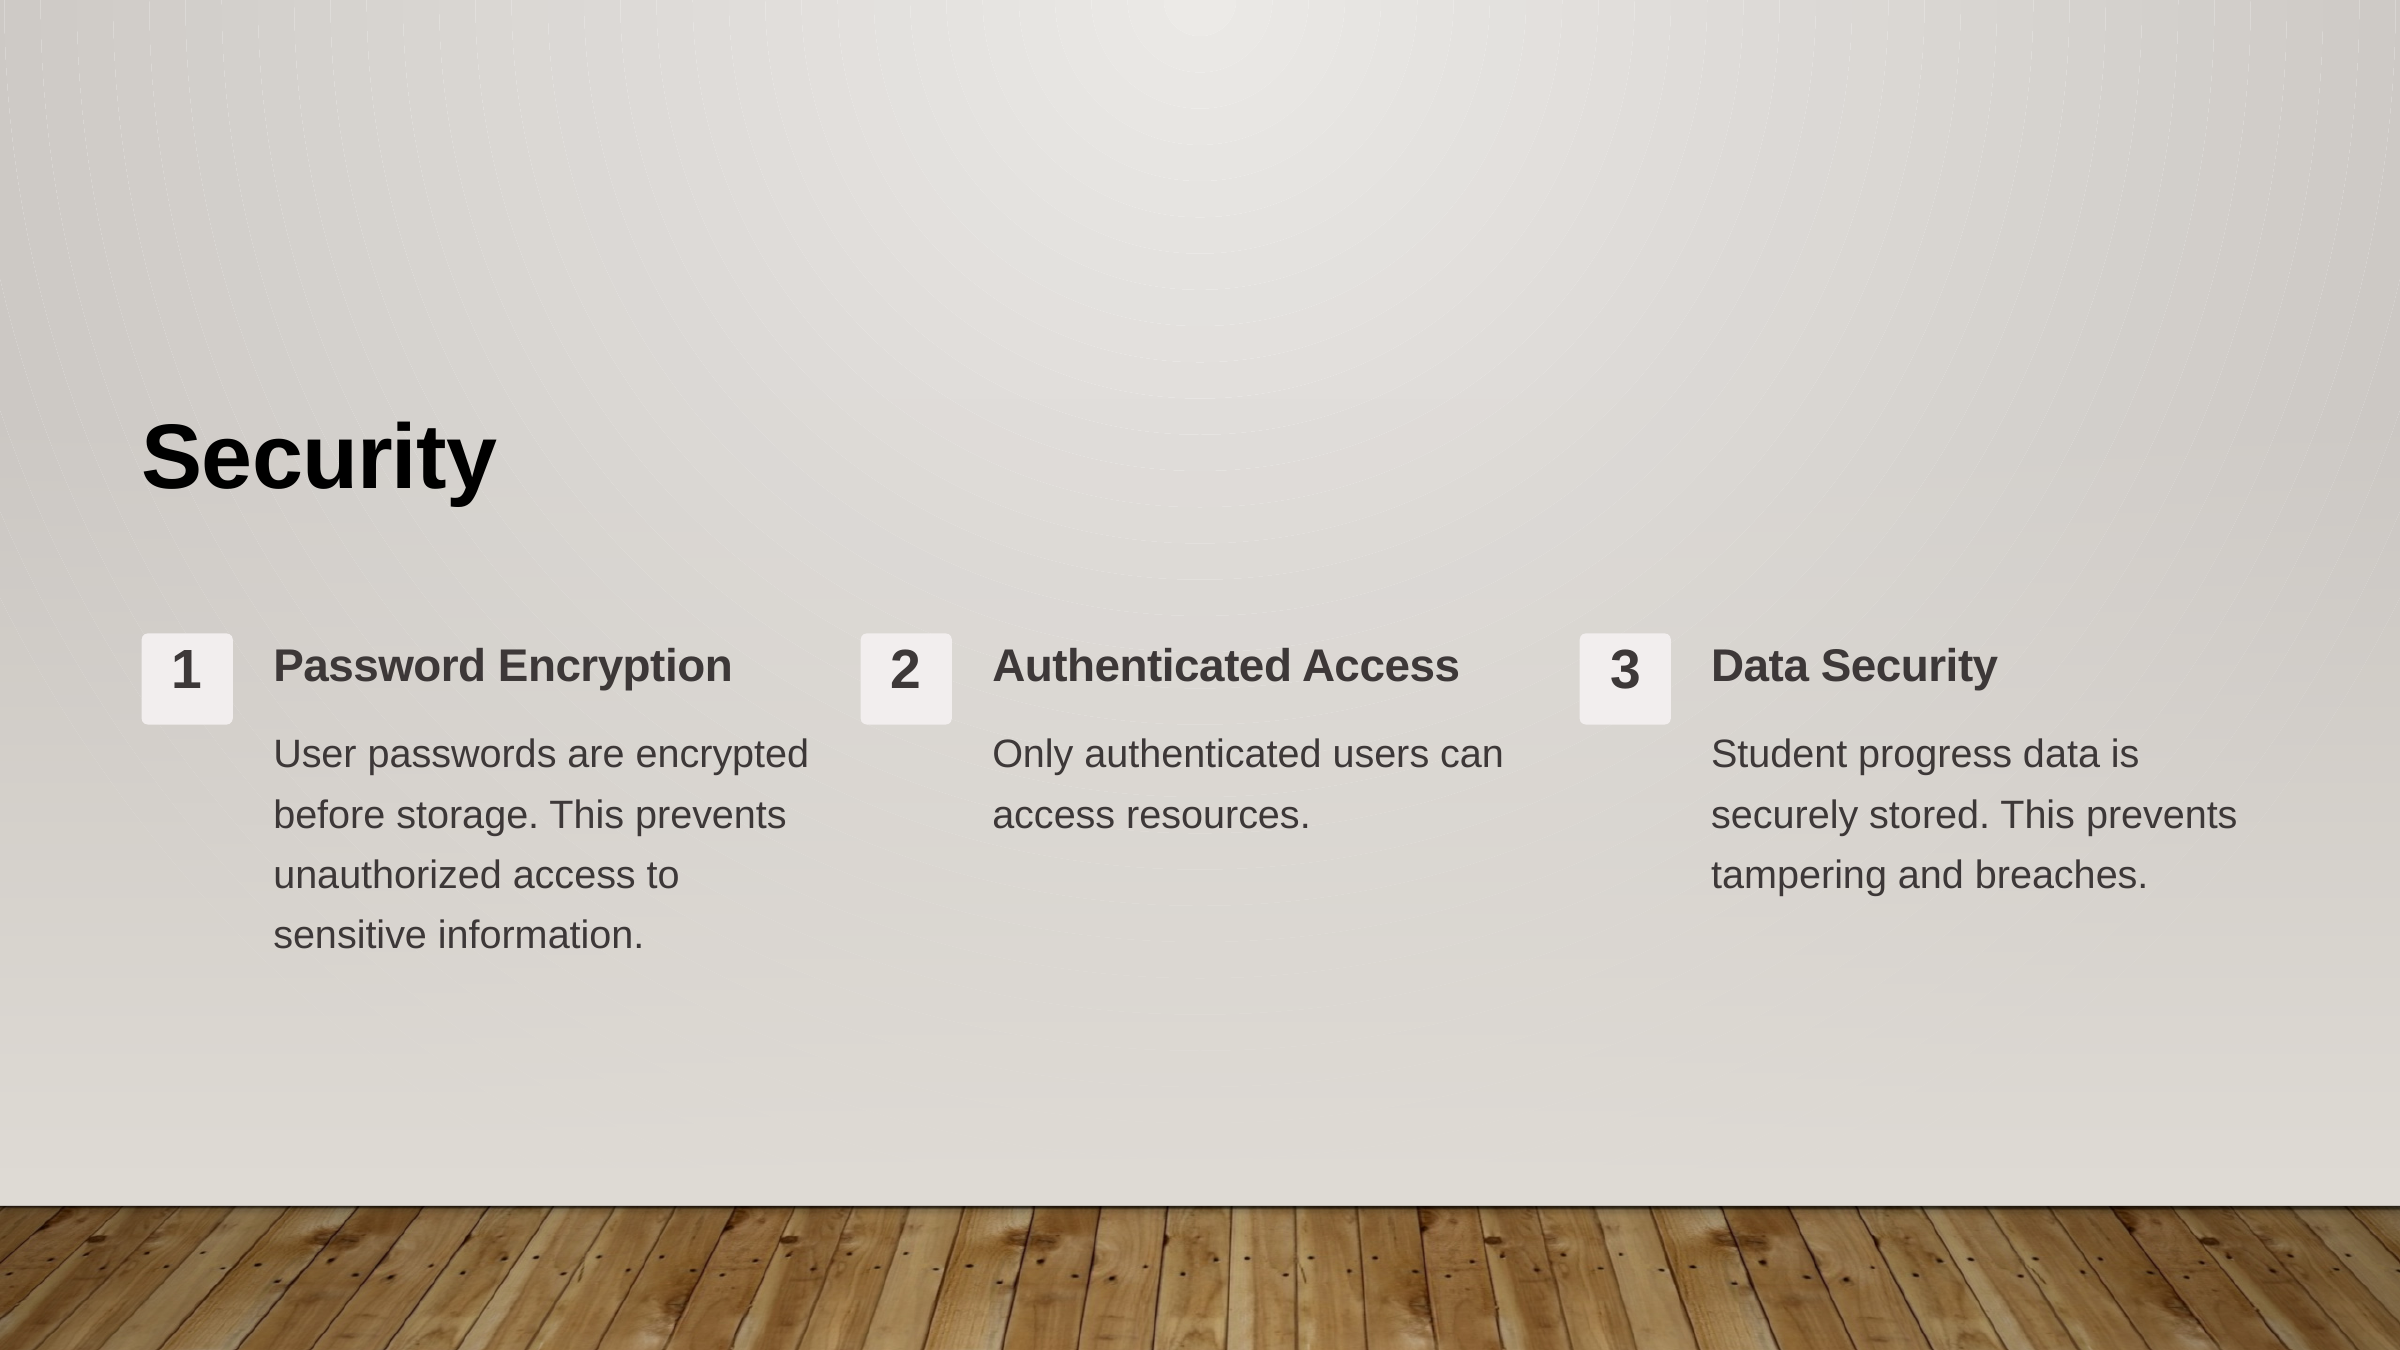

Security

Password Encryption

Authenticated Access

Data Security
1
2
3
User passwords are encrypted before storage. This prevents unauthorized access to sensitive information.
Only authenticated users can access resources.
Student progress data is securely stored. This prevents tampering and breaches.